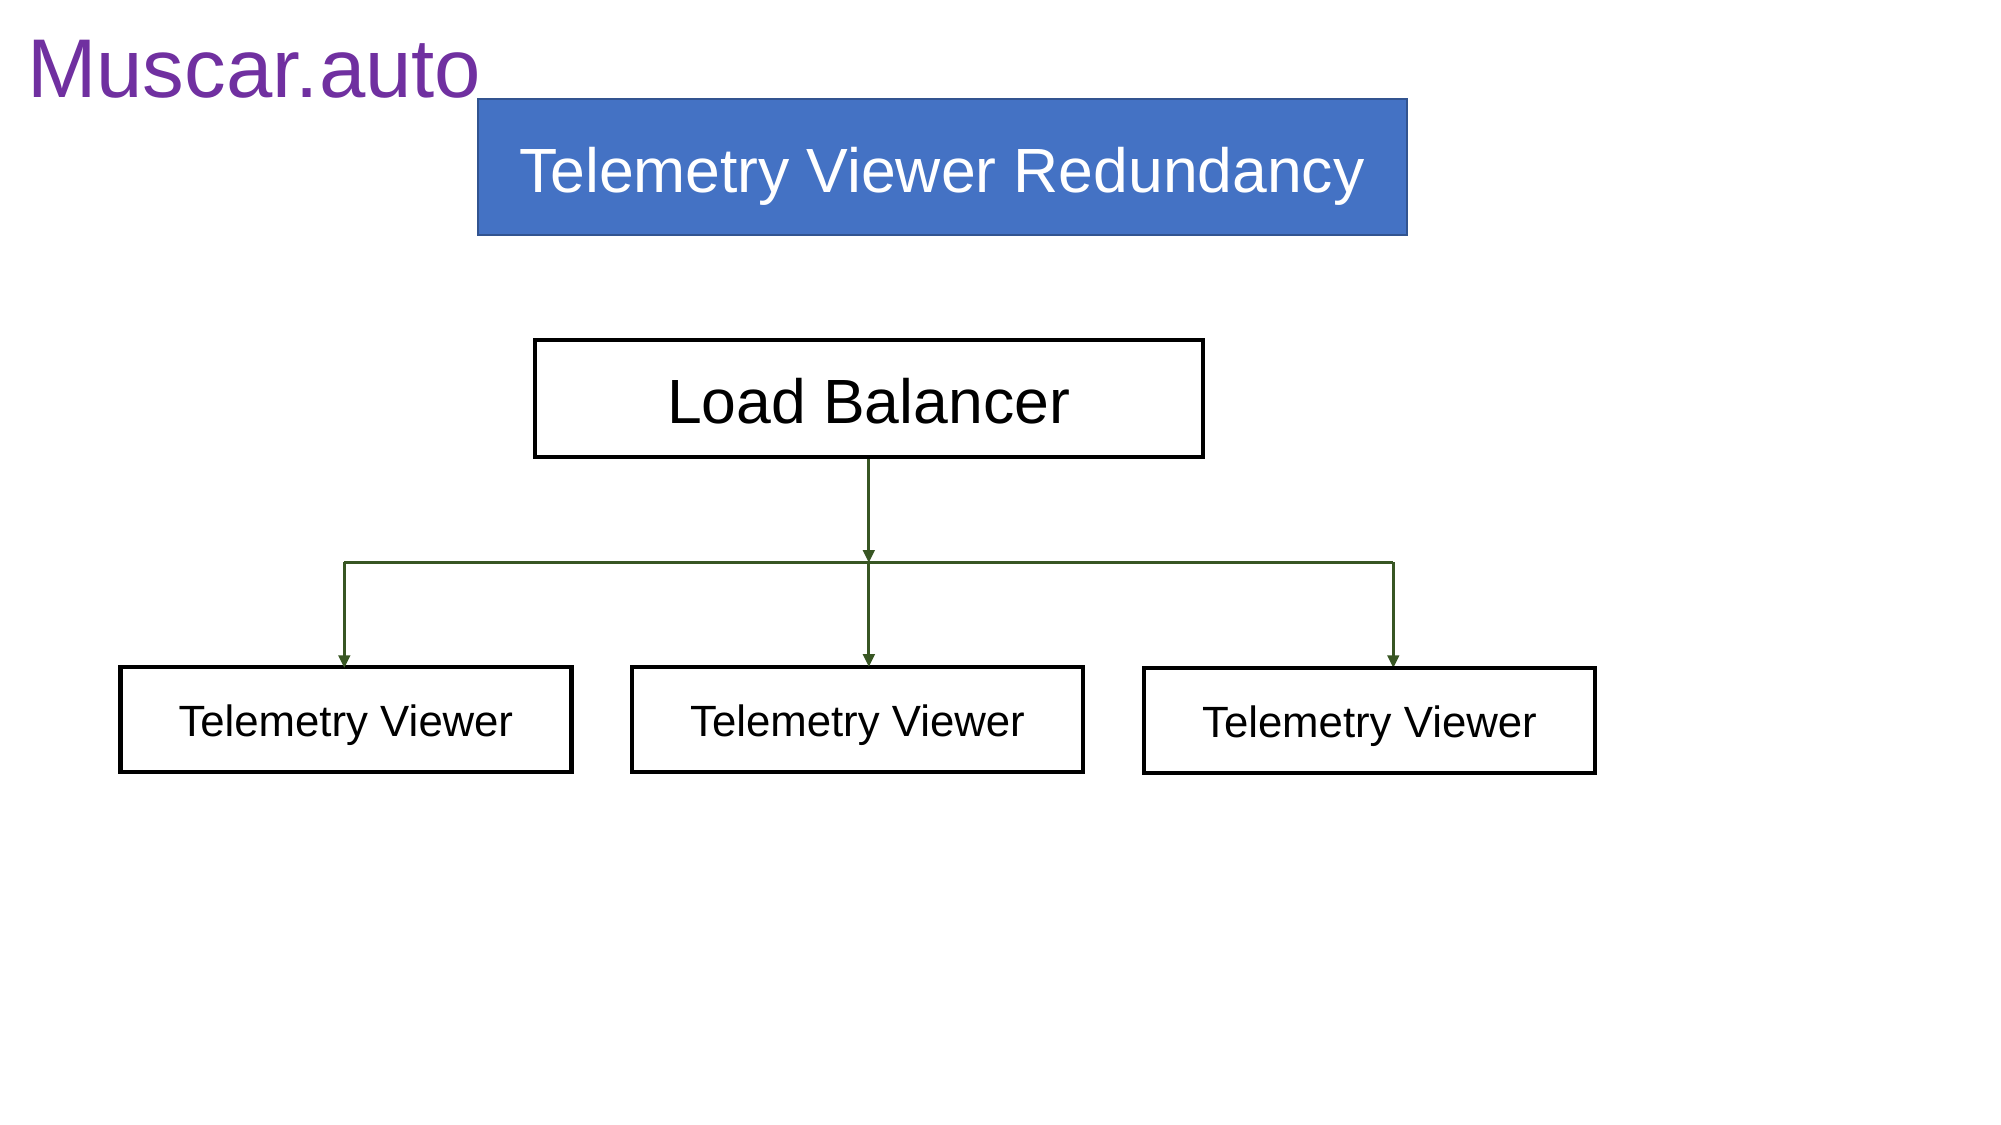

Muscar.auto
Telemetry Viewer Redundancy
Load Balancer
Telemetry Viewer
Telemetry Viewer
Telemetry Viewer